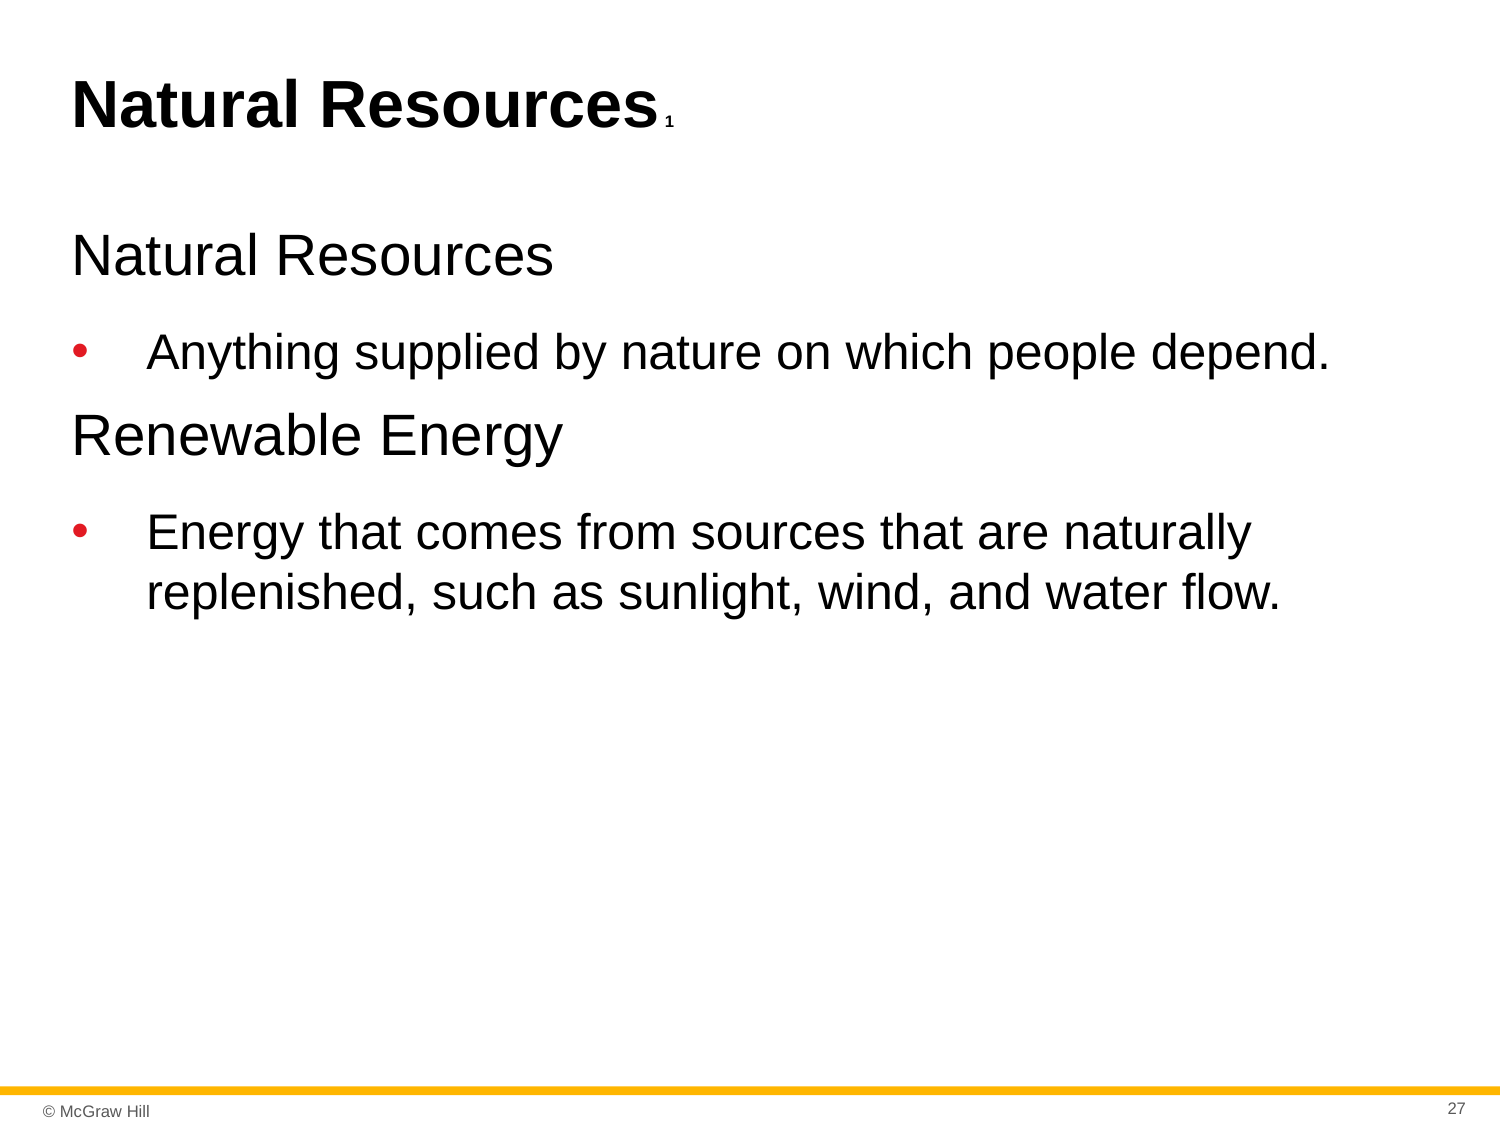

# Natural Resources 1
Natural Resources
Anything supplied by nature on which people depend.
Renewable Energy
Energy that comes from sources that are naturally replenished, such as sunlight, wind, and water flow.

27